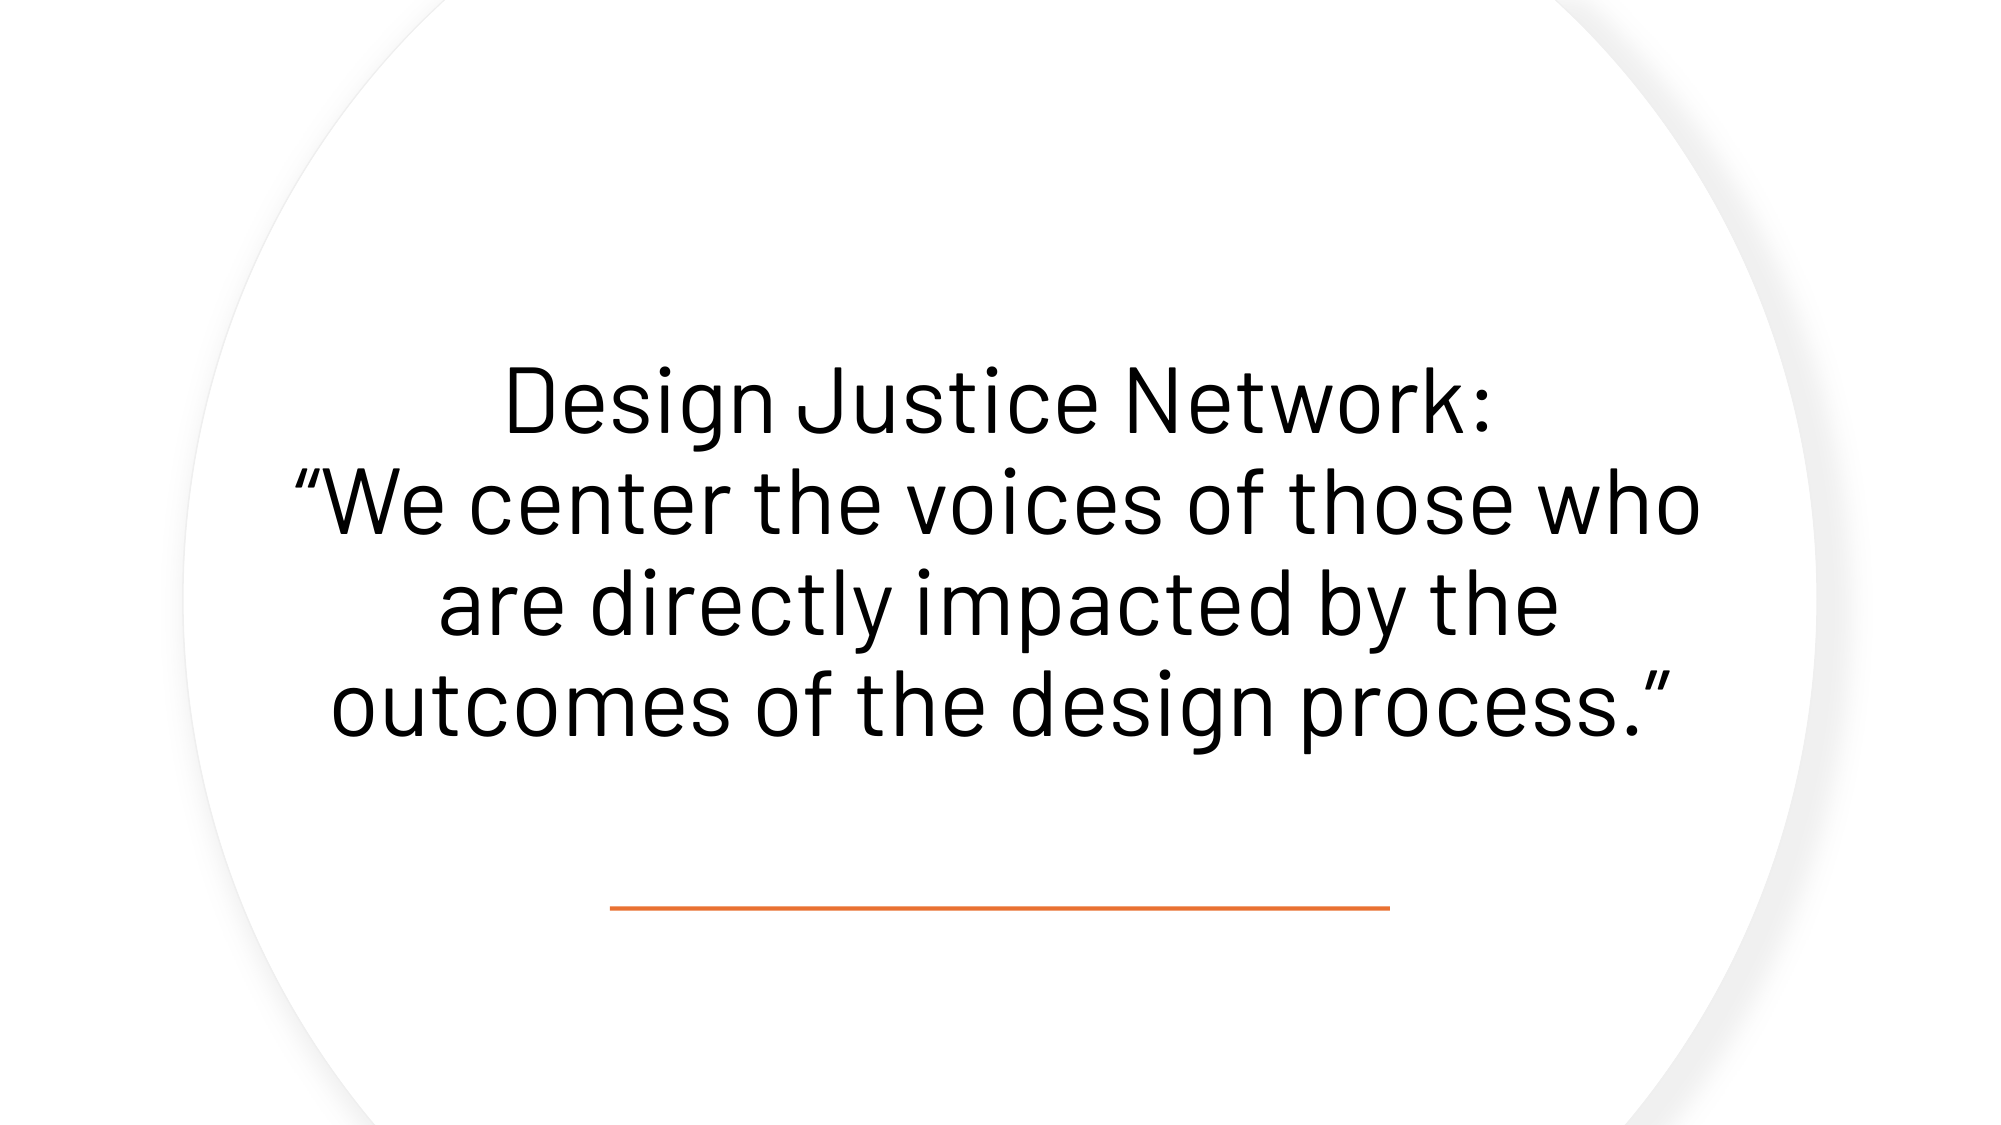

# Design Justice Network: “We center the voices of those who are directly impacted by the outcomes of the design process.”